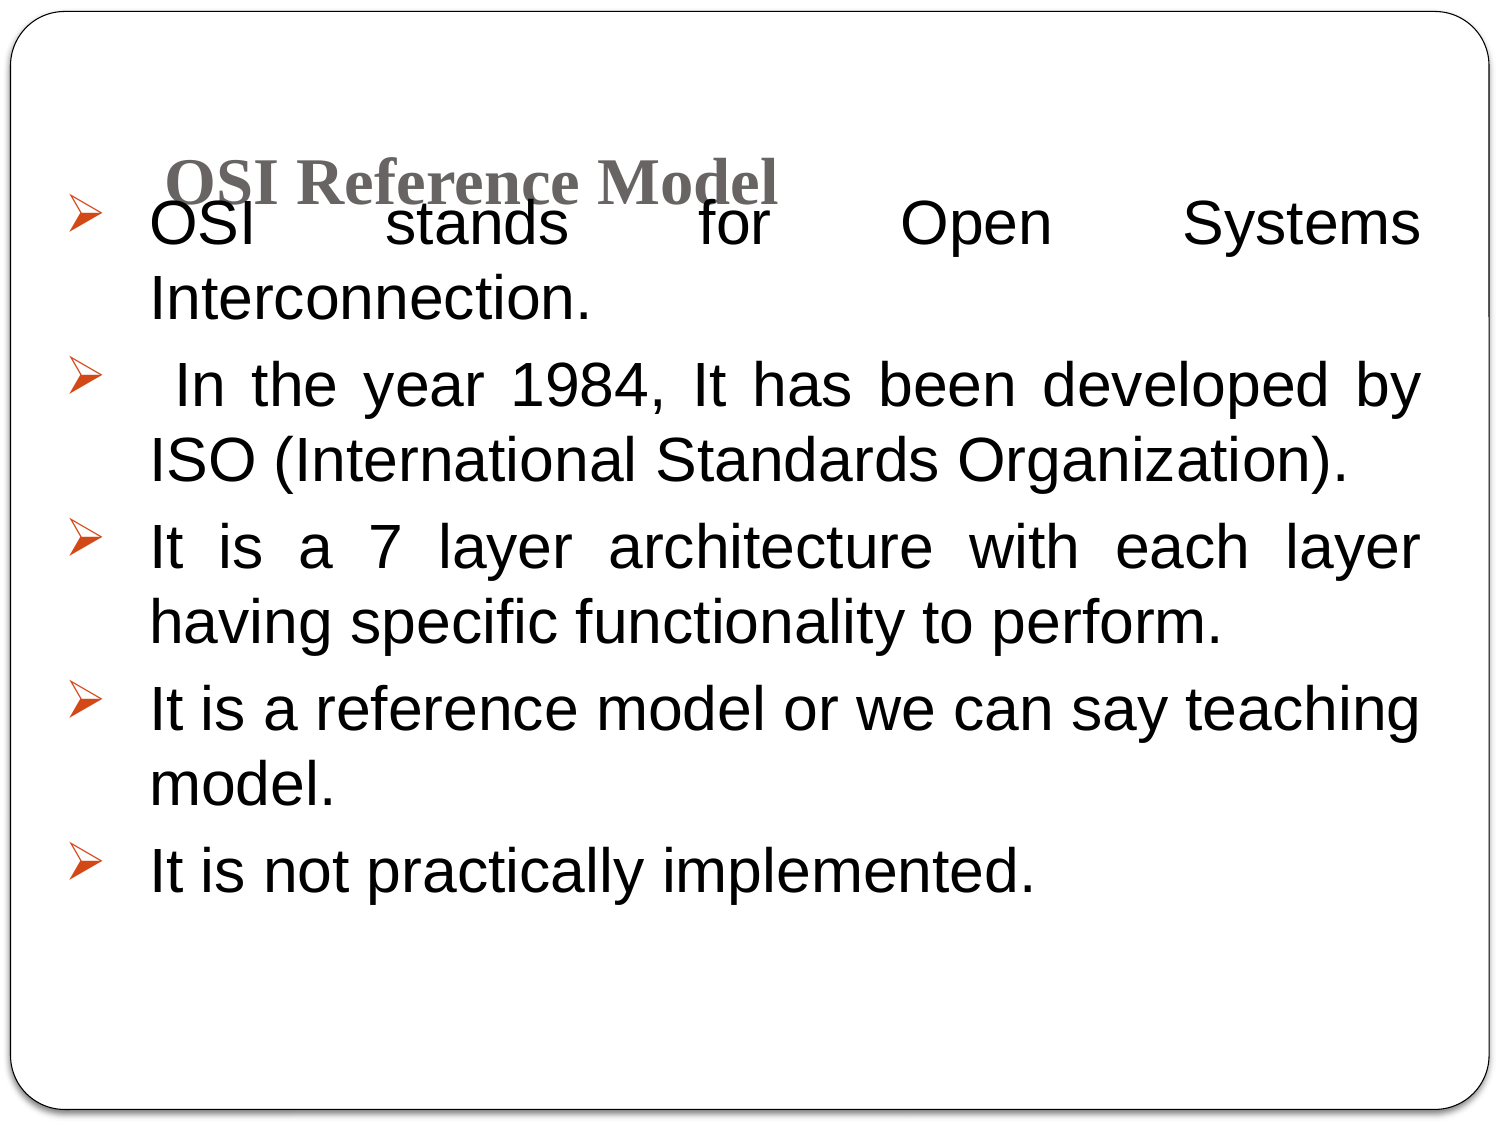

# OSI Reference Model
OSI stands for Open Systems Interconnection.
 In the year 1984, It has been developed by ISO (International Standards Organization).
It is a 7 layer architecture with each layer having specific functionality to perform.
It is a reference model or we can say teaching model.
It is not practically implemented.
58